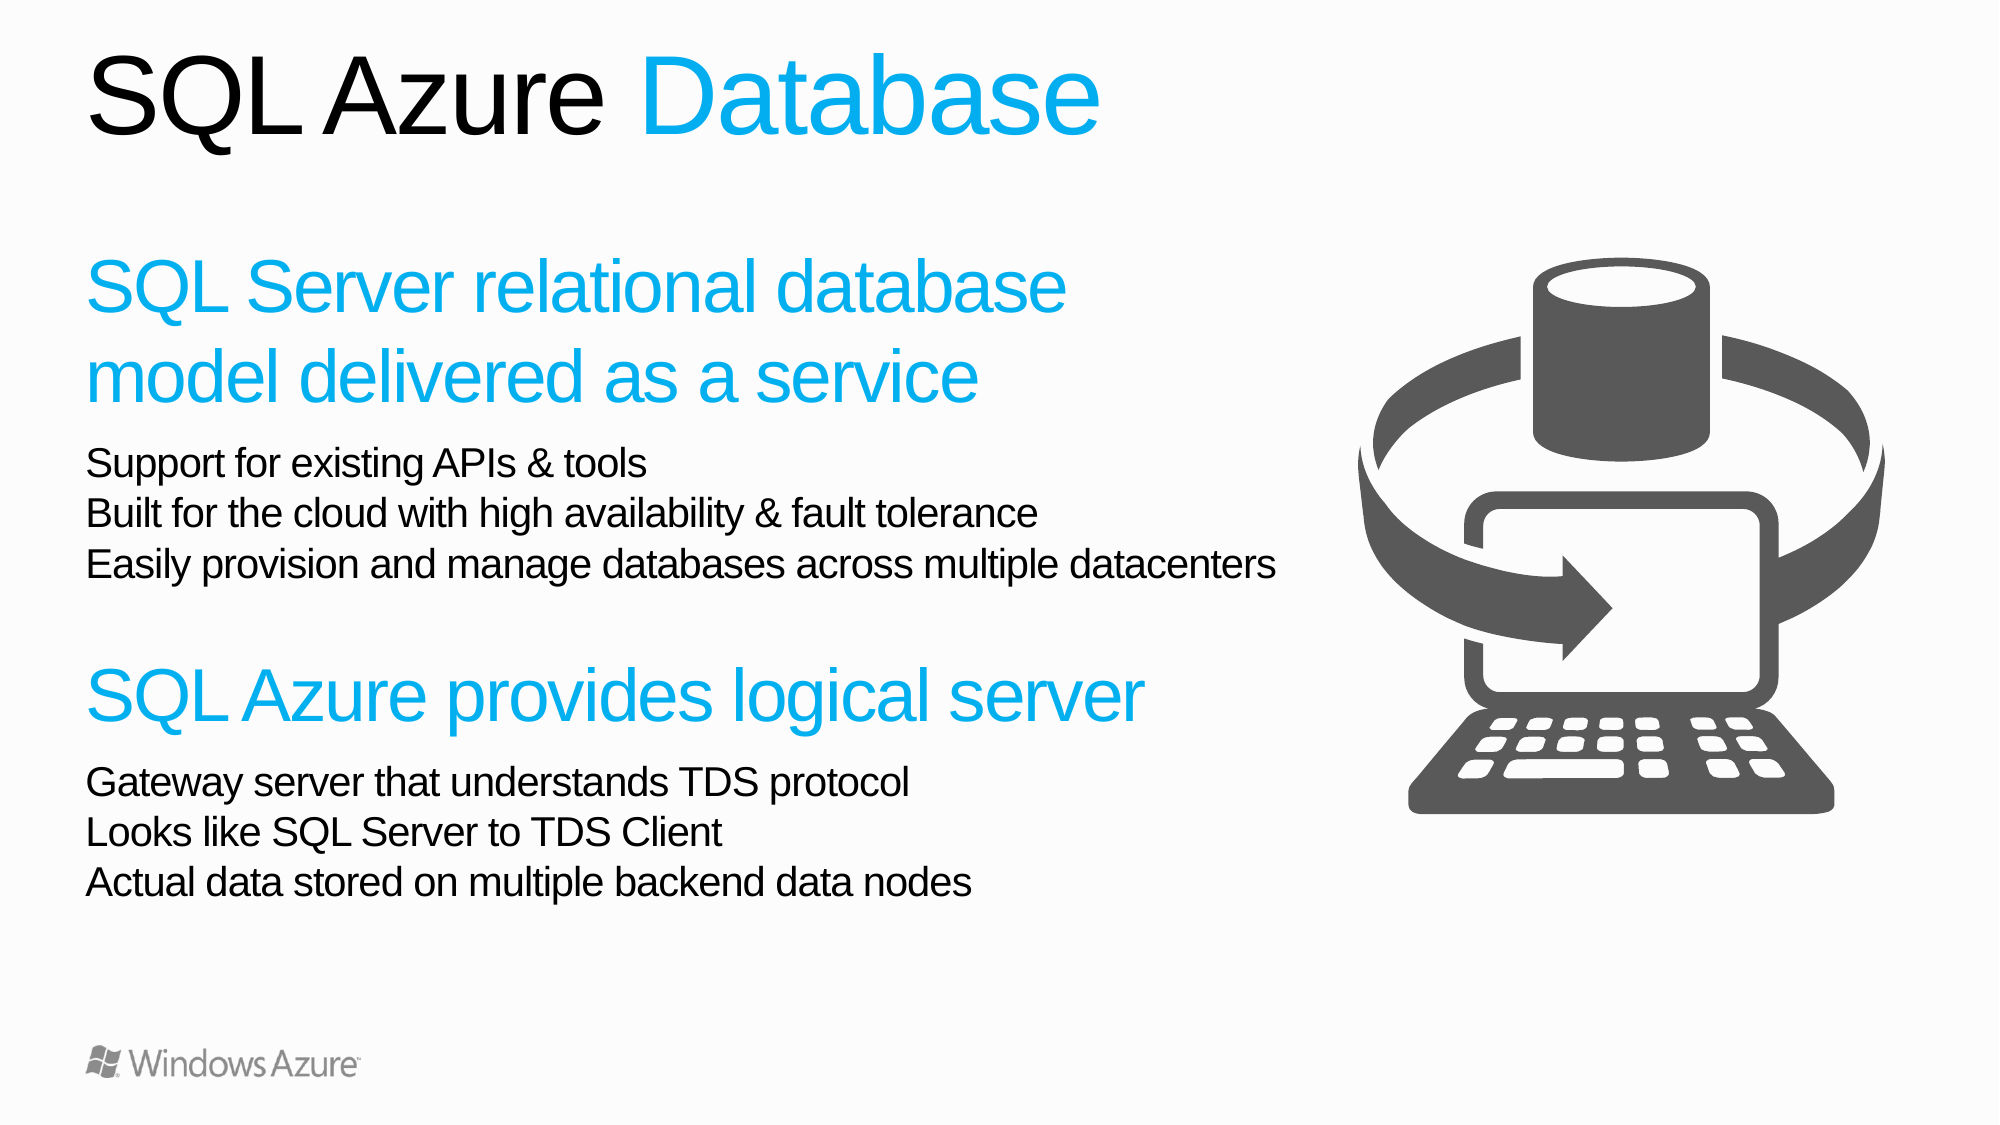

# SQL Azure Database
SQL Server relational database model delivered as a service
Support for existing APIs & tools
Built for the cloud with high availability & fault tolerance
Easily provision and manage databases across multiple datacenters

SQL Azure provides logical server
Gateway server that understands TDS protocol
Looks like SQL Server to TDS Client
Actual data stored on multiple backend data nodes